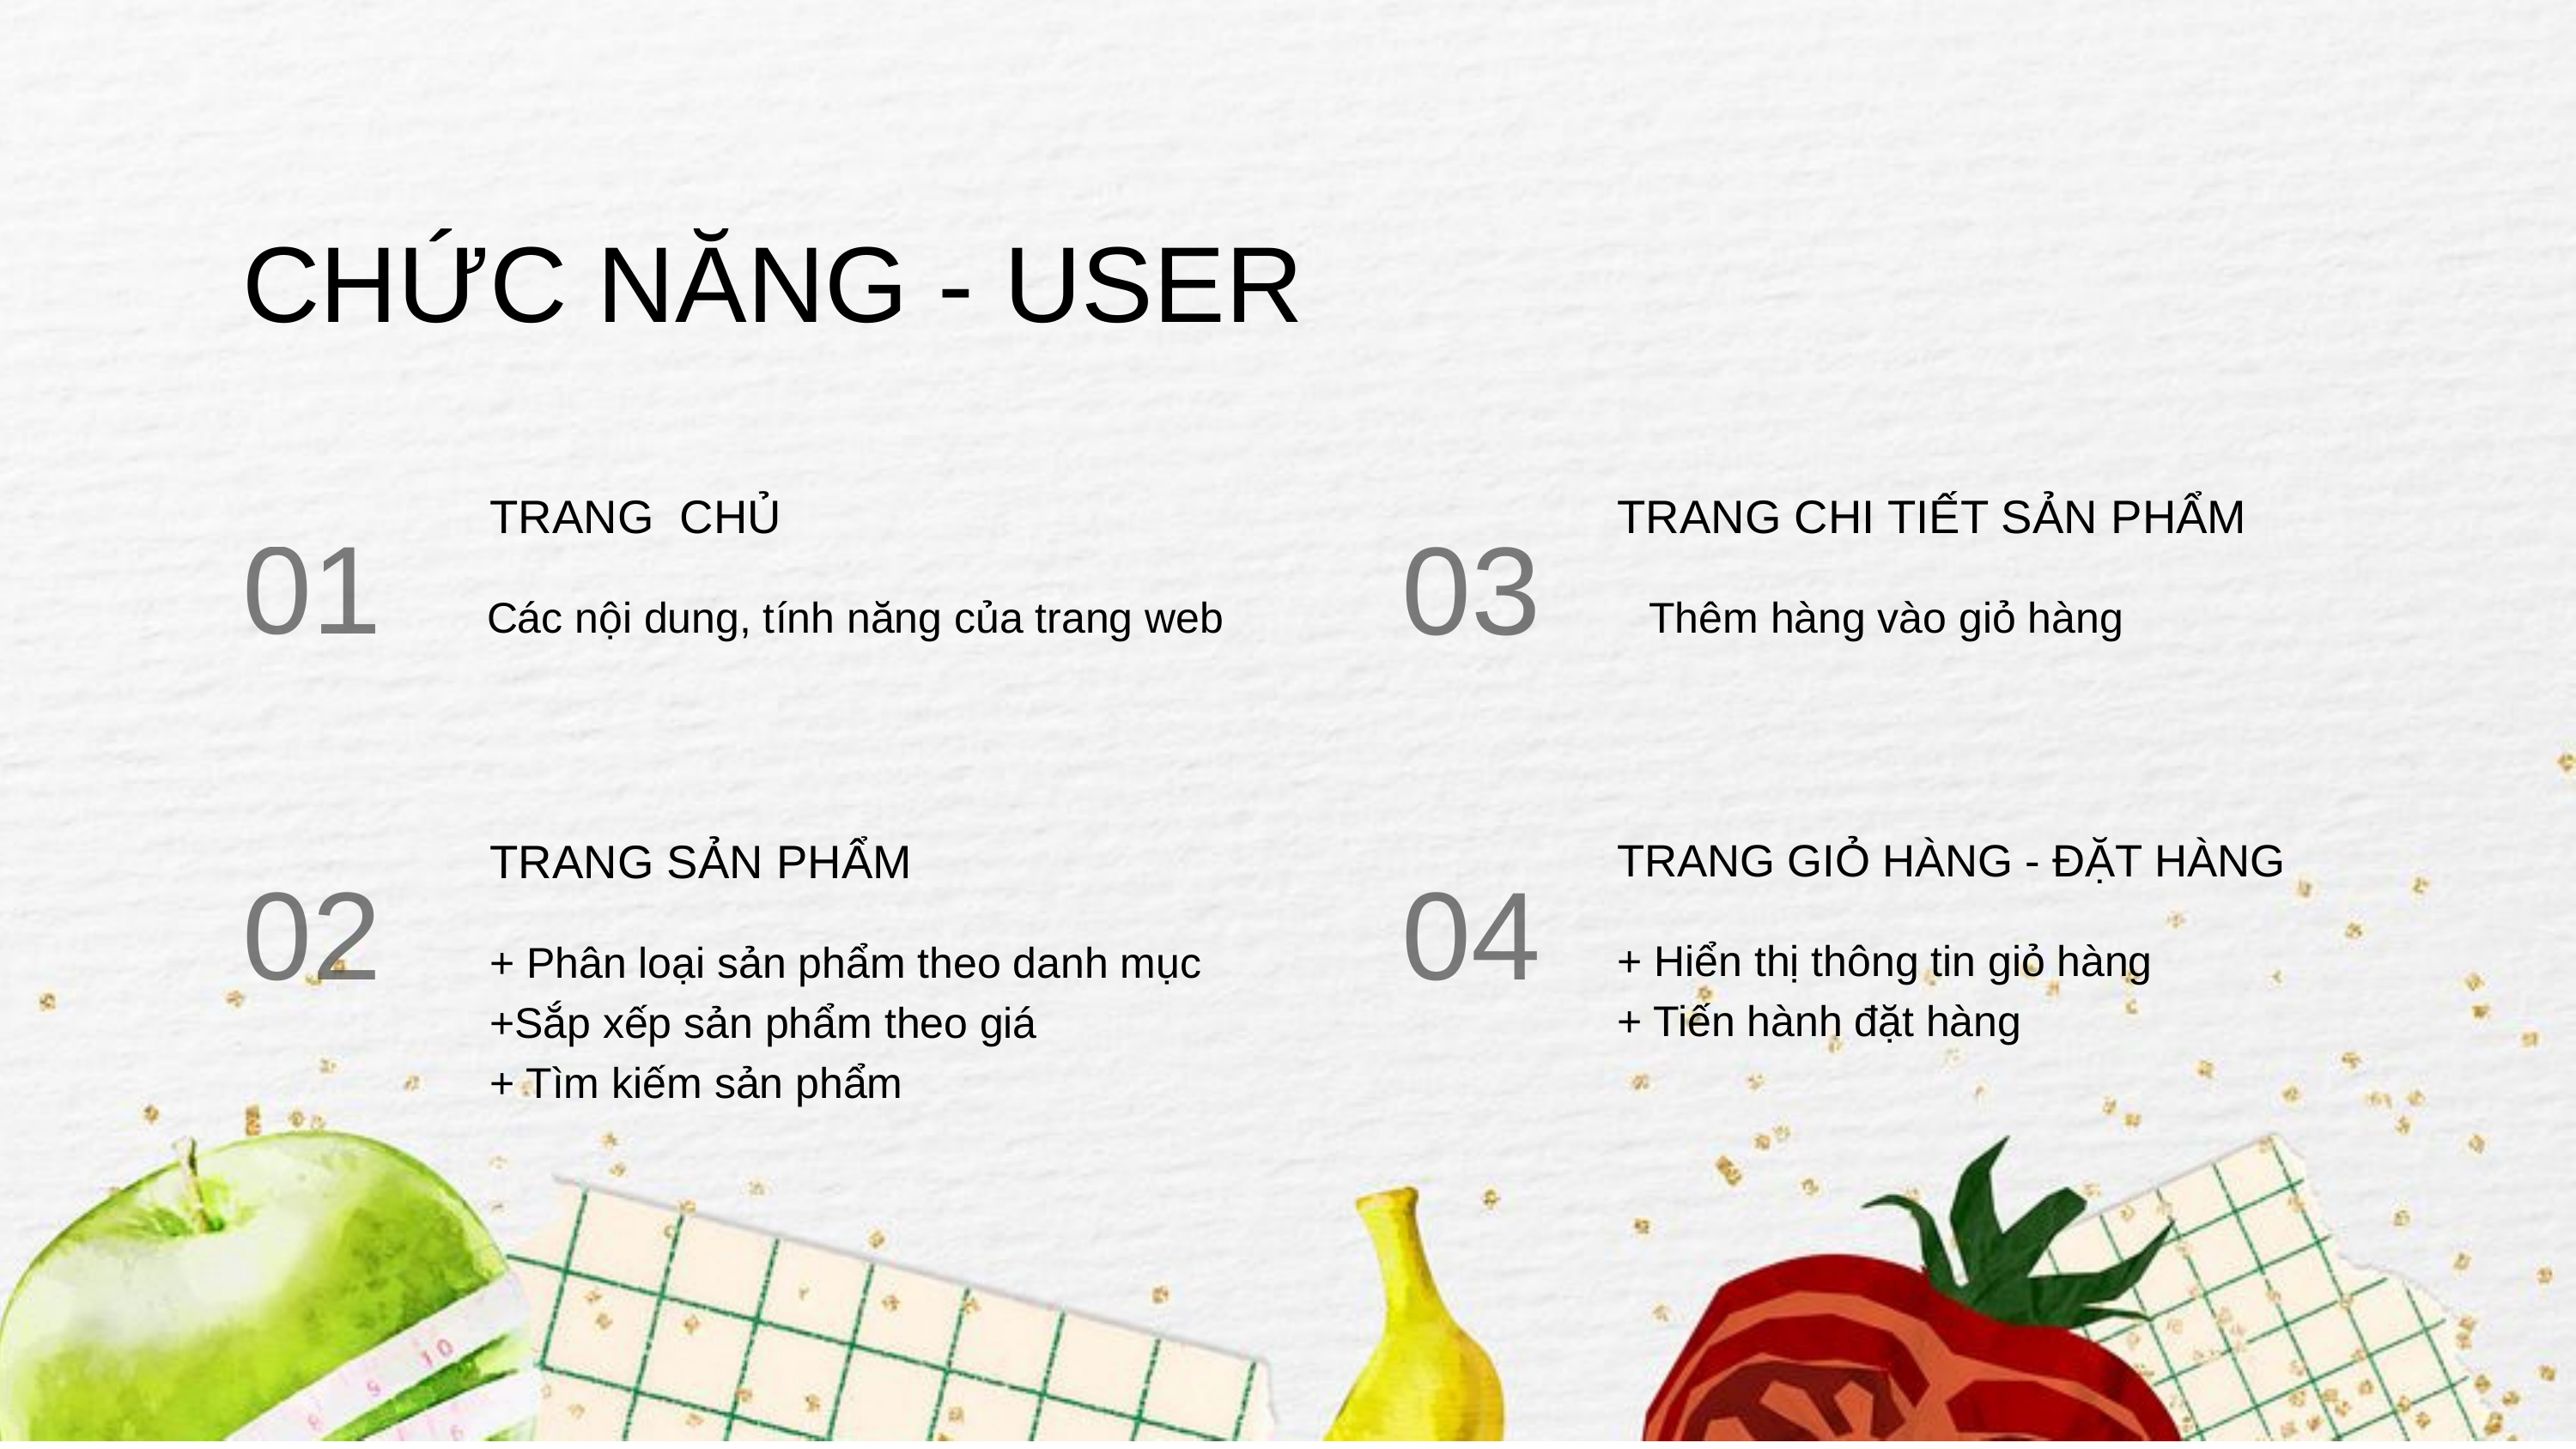

CHỨC NĂNG - USER
TRANG  CHỦ
TRANG CHI TIẾT SẢN PHẨM
01
03
Các nội dung, tính năng của trang web
Thêm hàng vào giỏ hàng
TRANG SẢN PHẨM
TRANG GIỎ HÀNG - ĐẶT HÀNG
02
04
+ Hiển thị thông tin giỏ hàng
+ Tiến hành đặt hàng
+ Phân loại sản phẩm theo danh mục
+Sắp xếp sản phẩm theo giá
+ Tìm kiếm sản phẩm